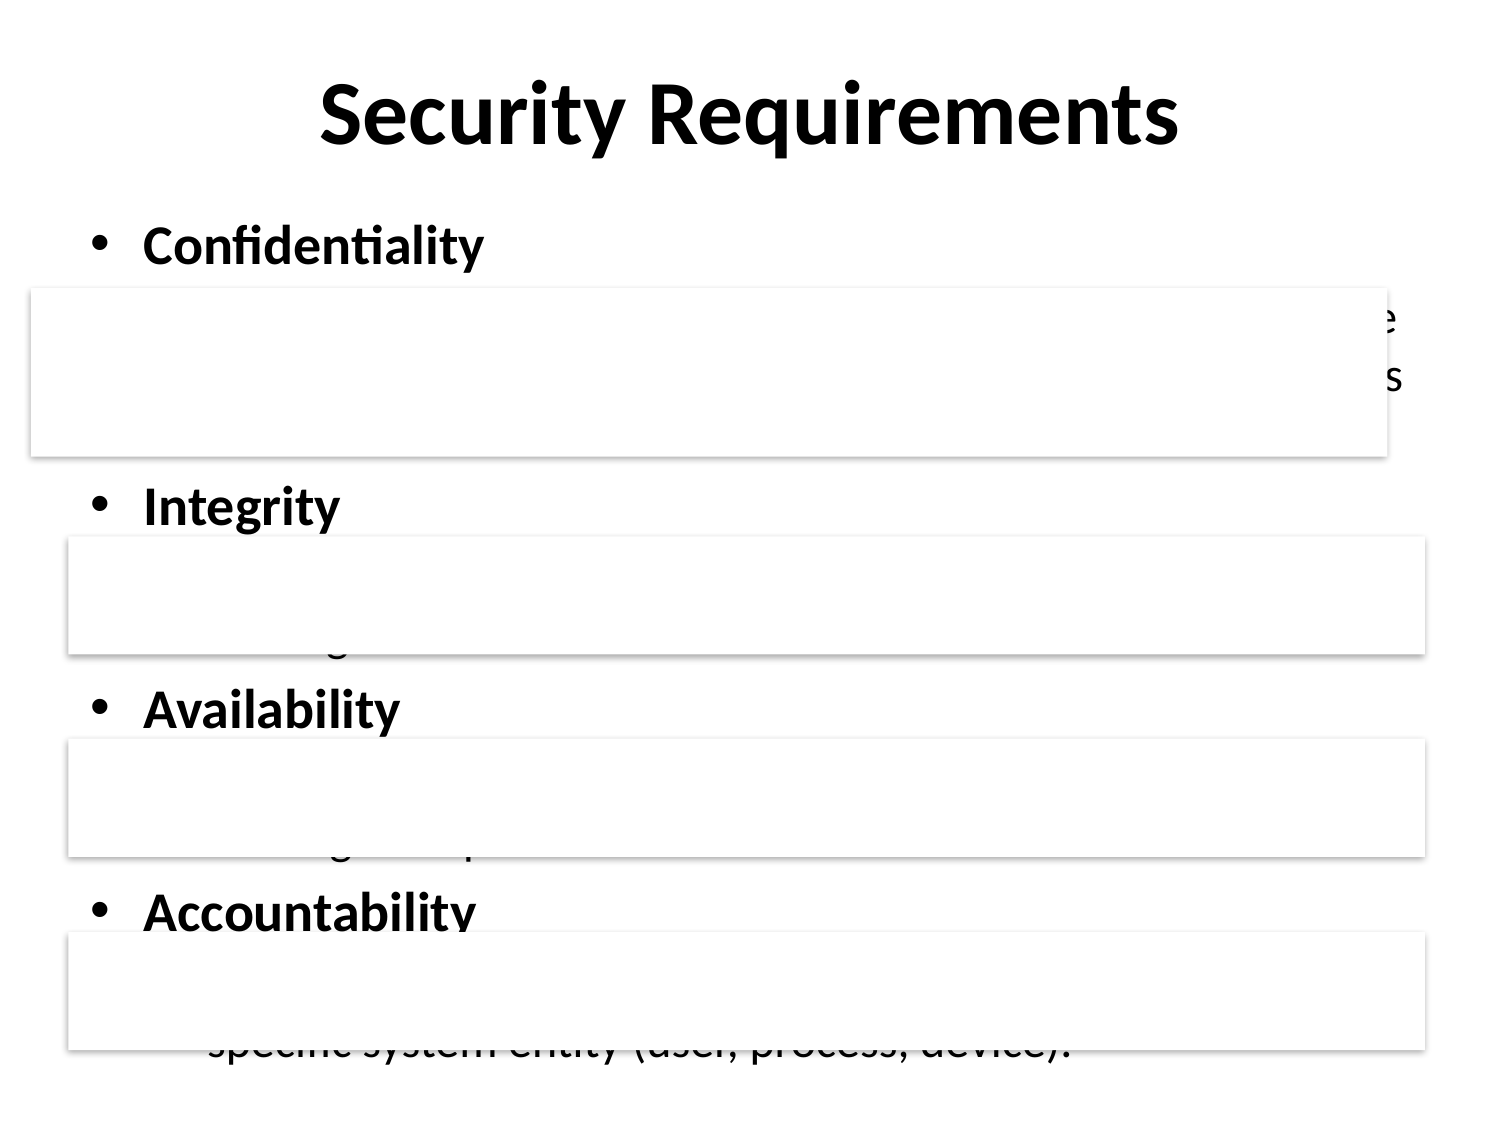

Security Requirements
Confidentiality
Information in a system may be disclosed  or made accessible to people or programs that are not authorized  to have access to that information
Integrity
Information in a system may be damaged or corrupted making it hard to use or unreliable
Availability
Access to a system or its data that is normally available may no longer be possible
Accountability
The traceability of actions performed on a system to a specific system entity (user, process, device).